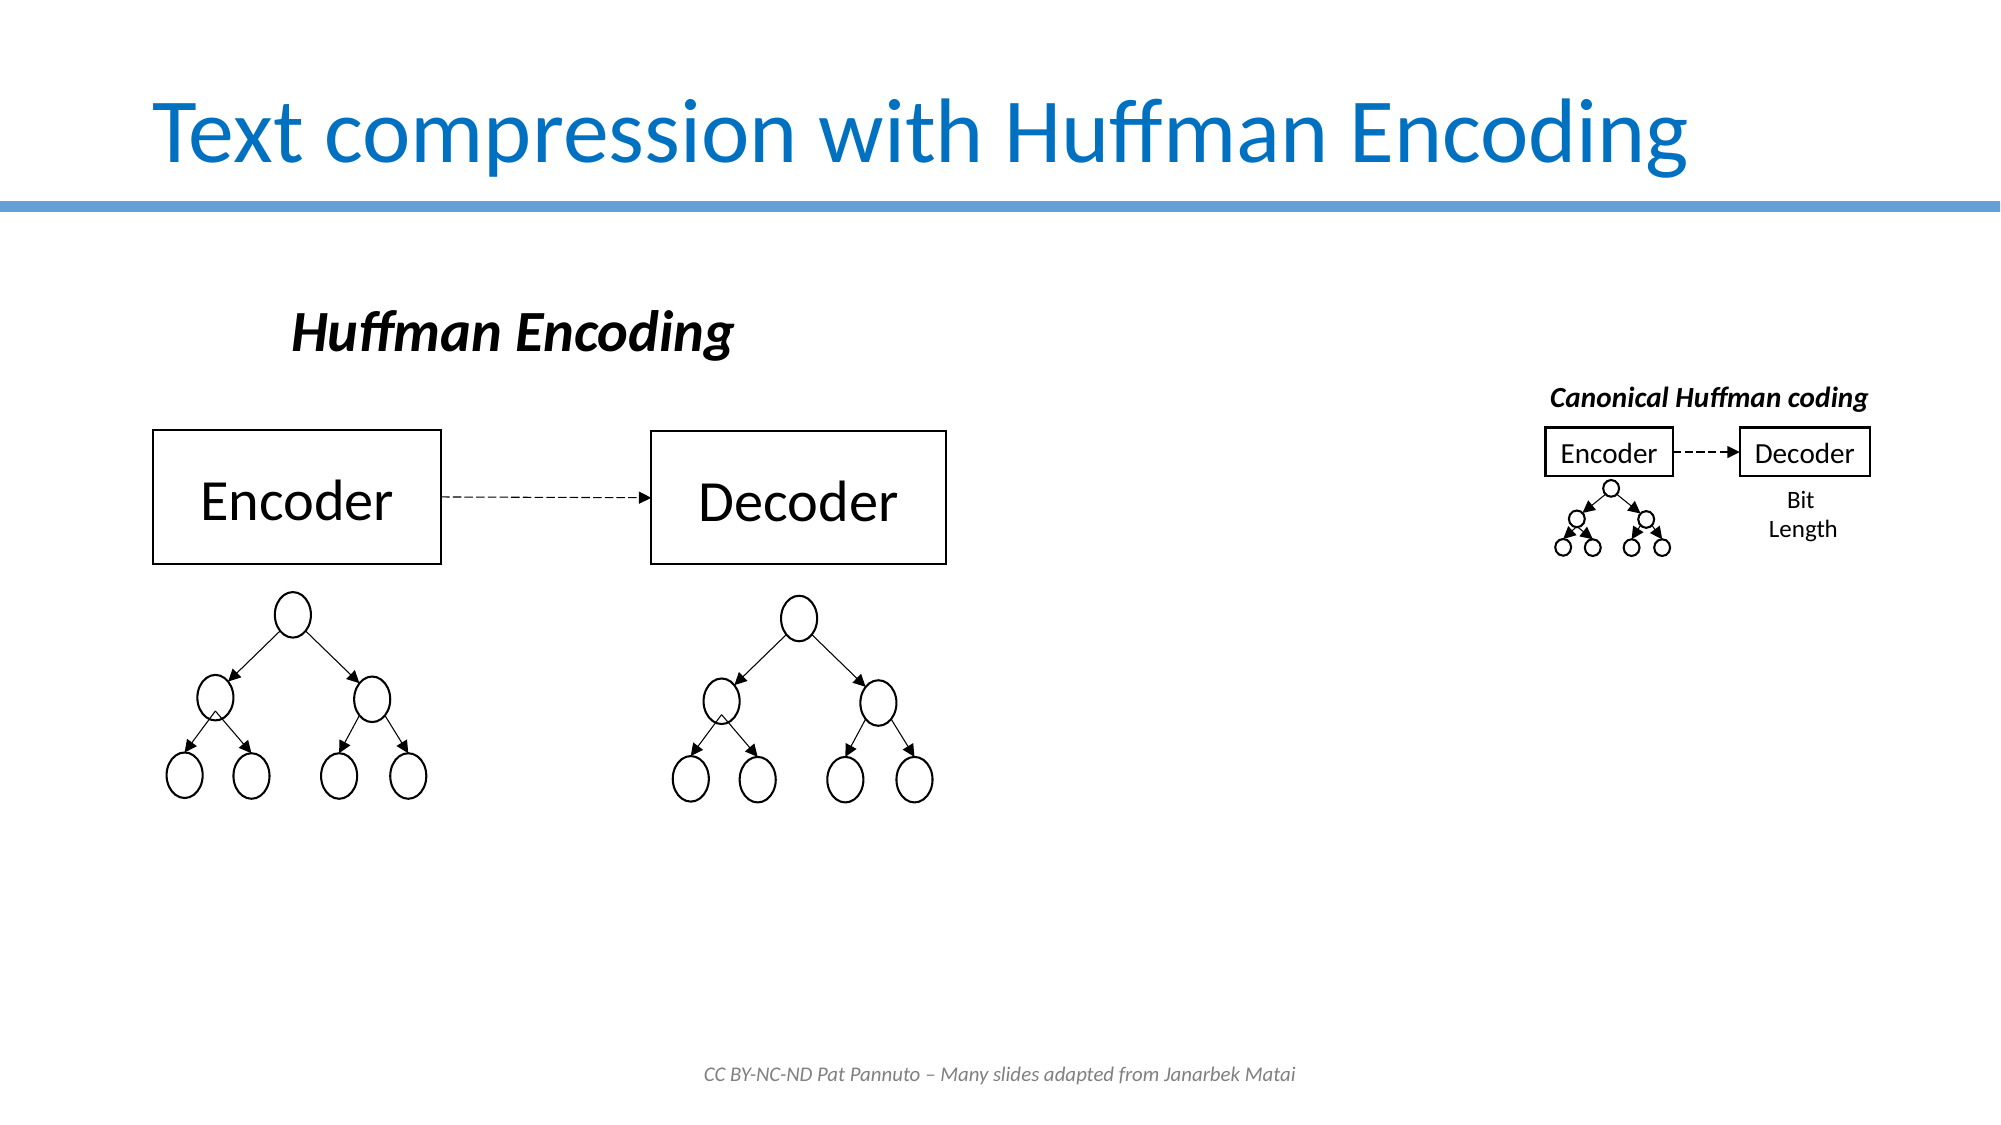

# Text compression with Huffman Encoding
Huffman Encoding
Canonical Huffman coding
Encoder
Decoder
Encoder
Decoder
Bit
Length

CC BY-NC-ND Pat Pannuto – Many slides adapted from Janarbek Matai